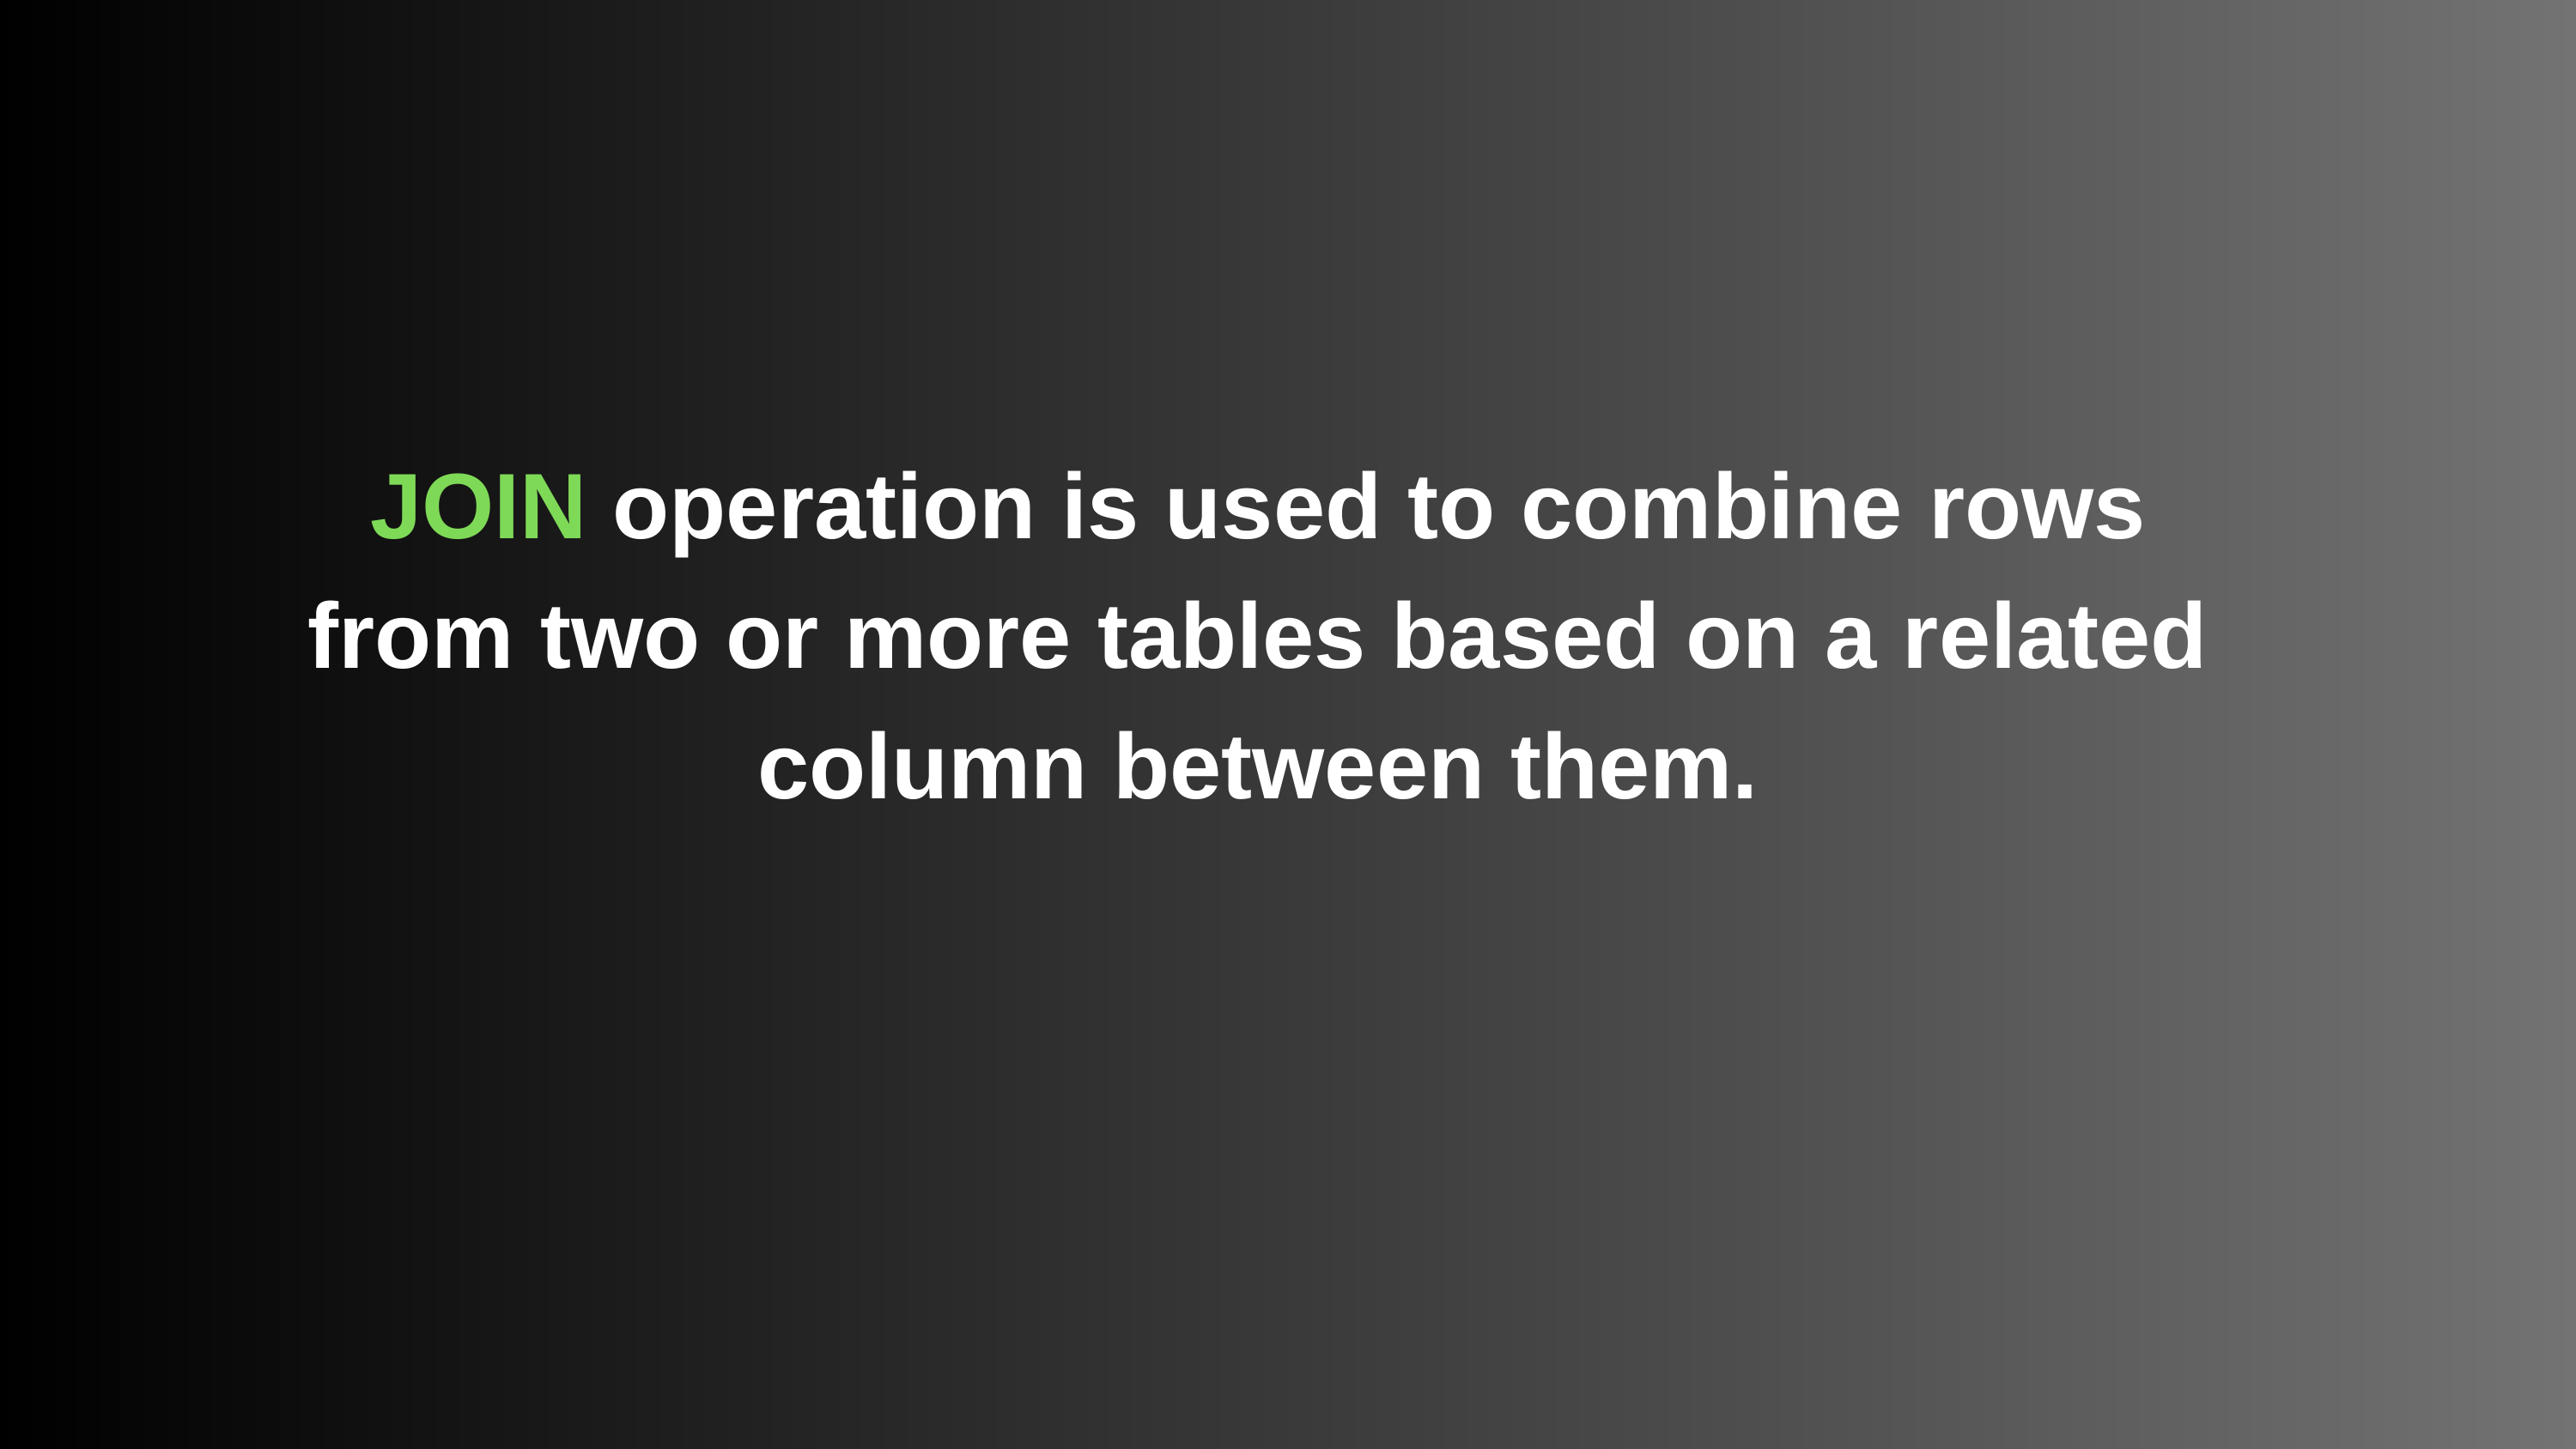

JOIN operation is used to combine rows from two or more tables based on a related column between them.